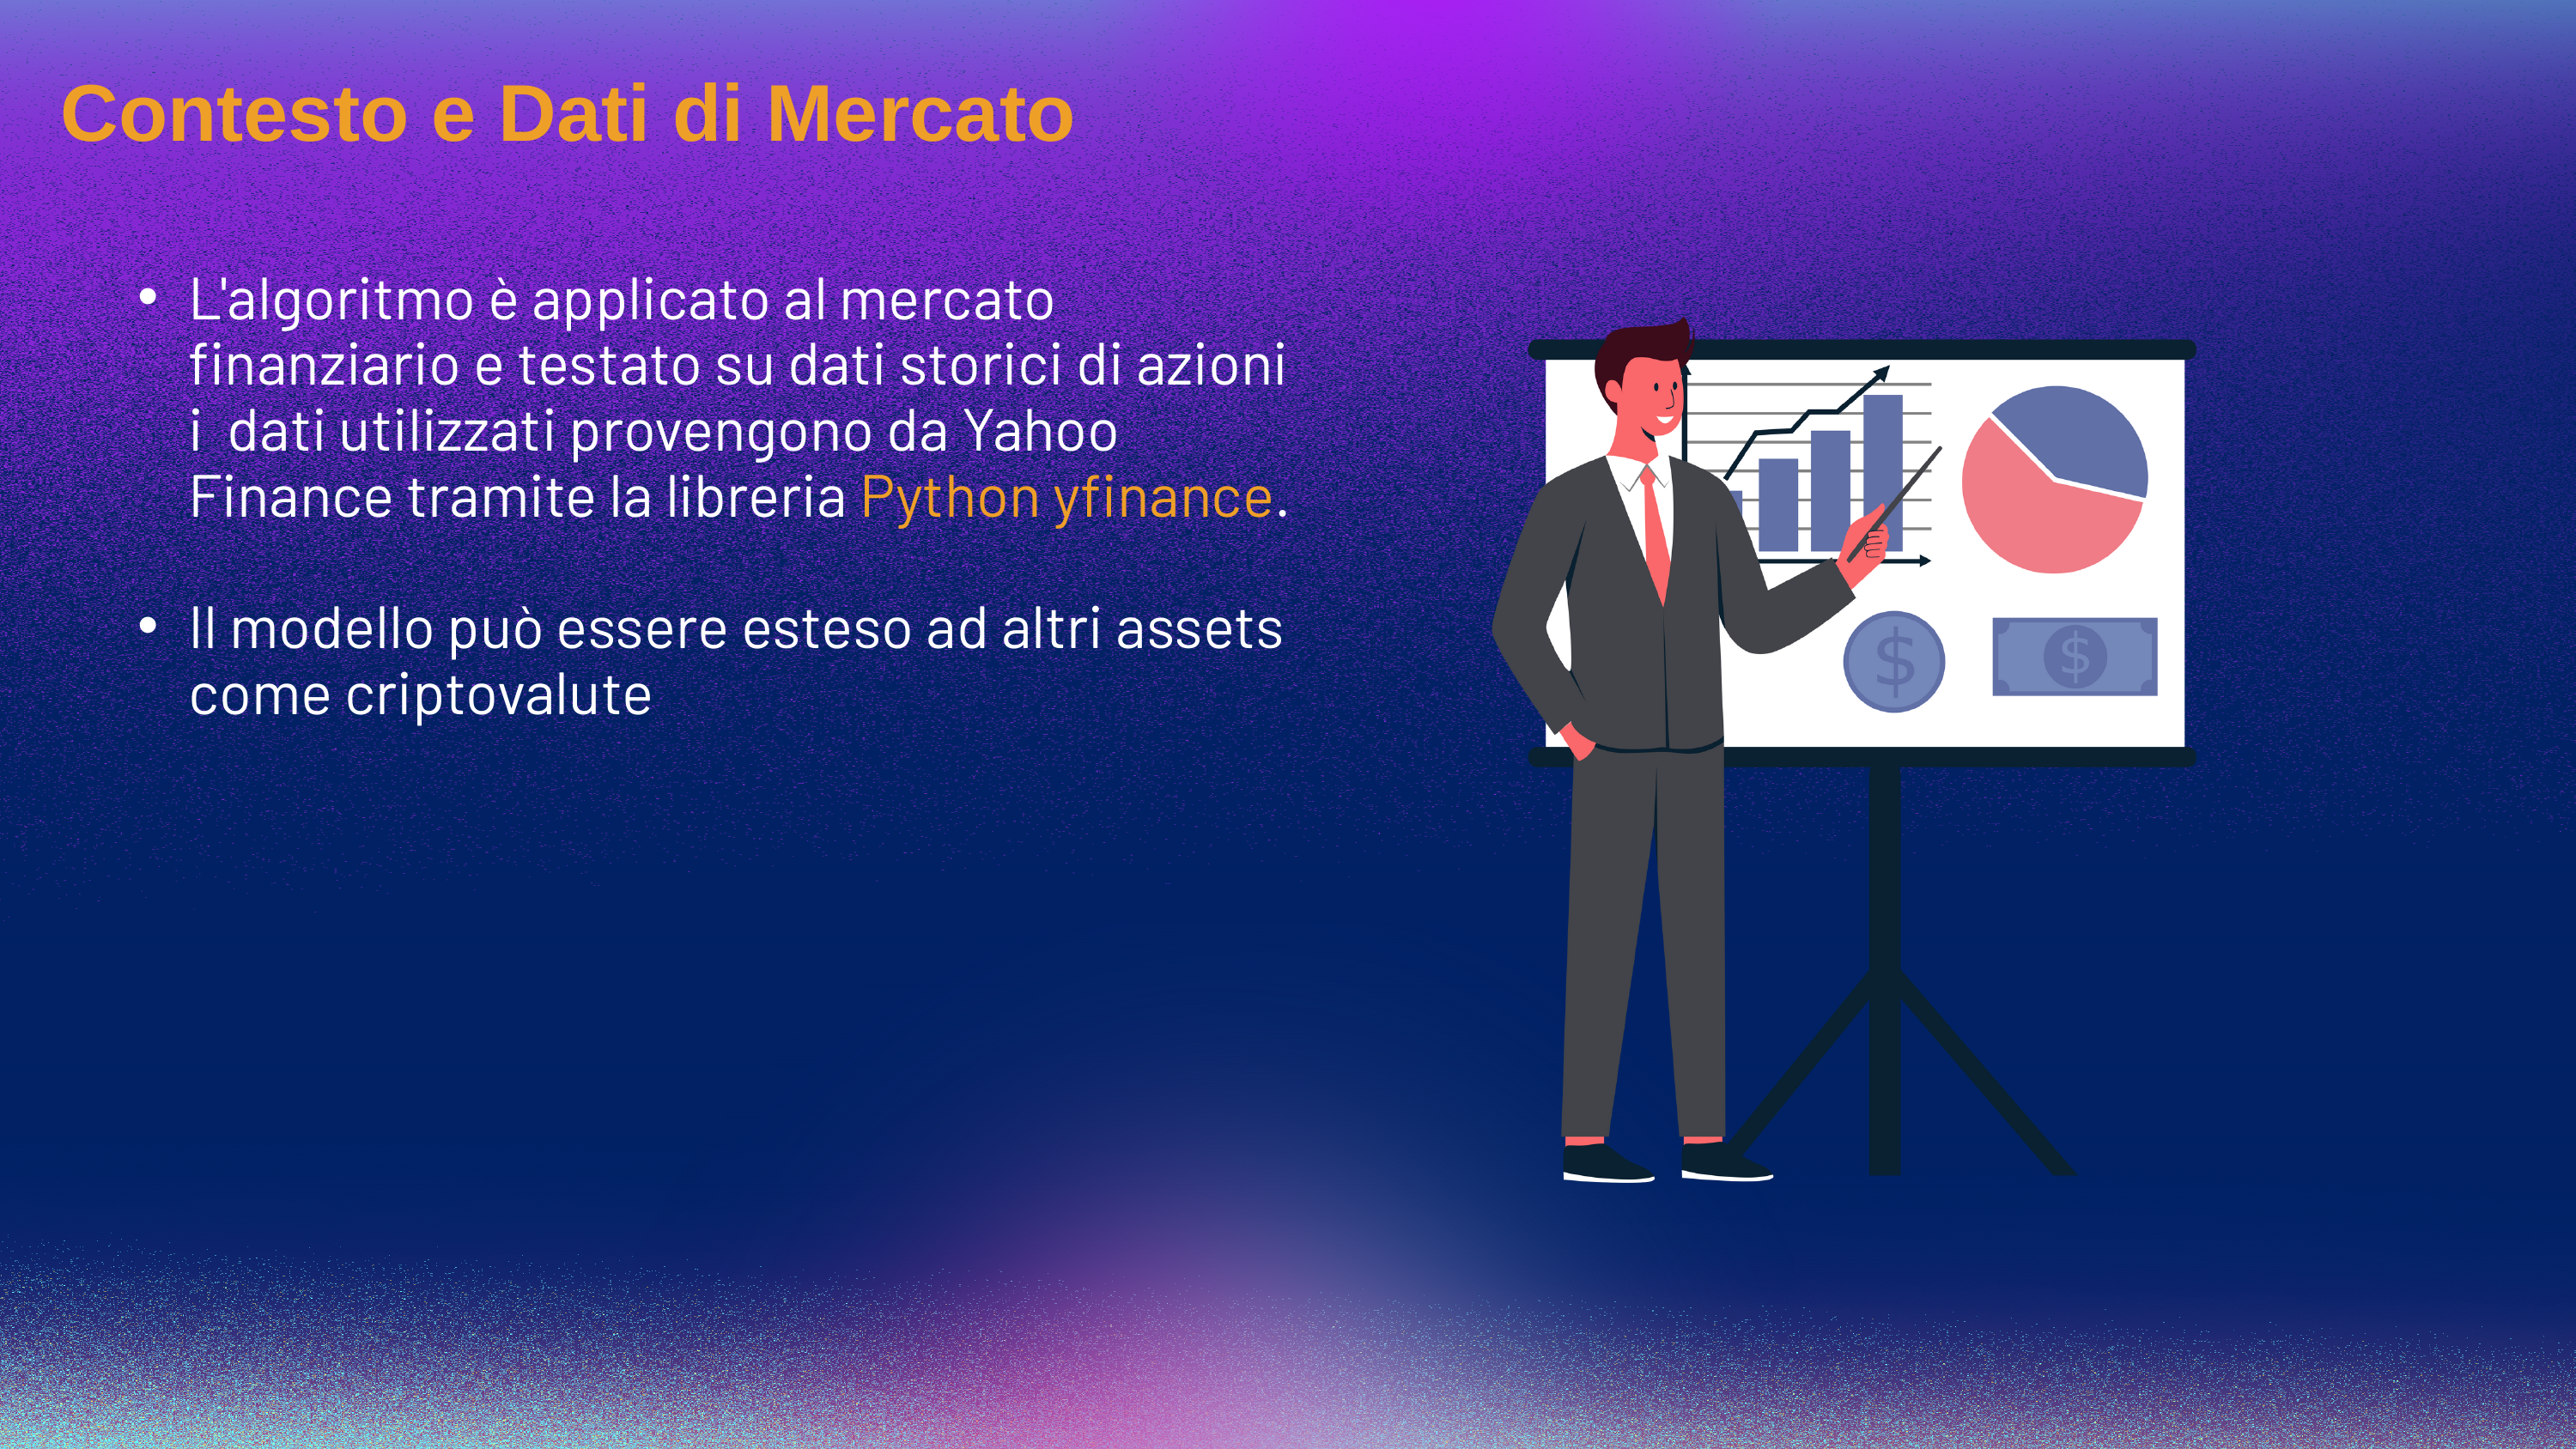

Contesto e Dati di Mercato
L'algoritmo è applicato al mercato finanziario e testato su dati storici di azioni i  dati utilizzati provengono da Yahoo Finance tramite la libreria Python yfinance.

Il modello può essere esteso ad altri assets come criptovalute